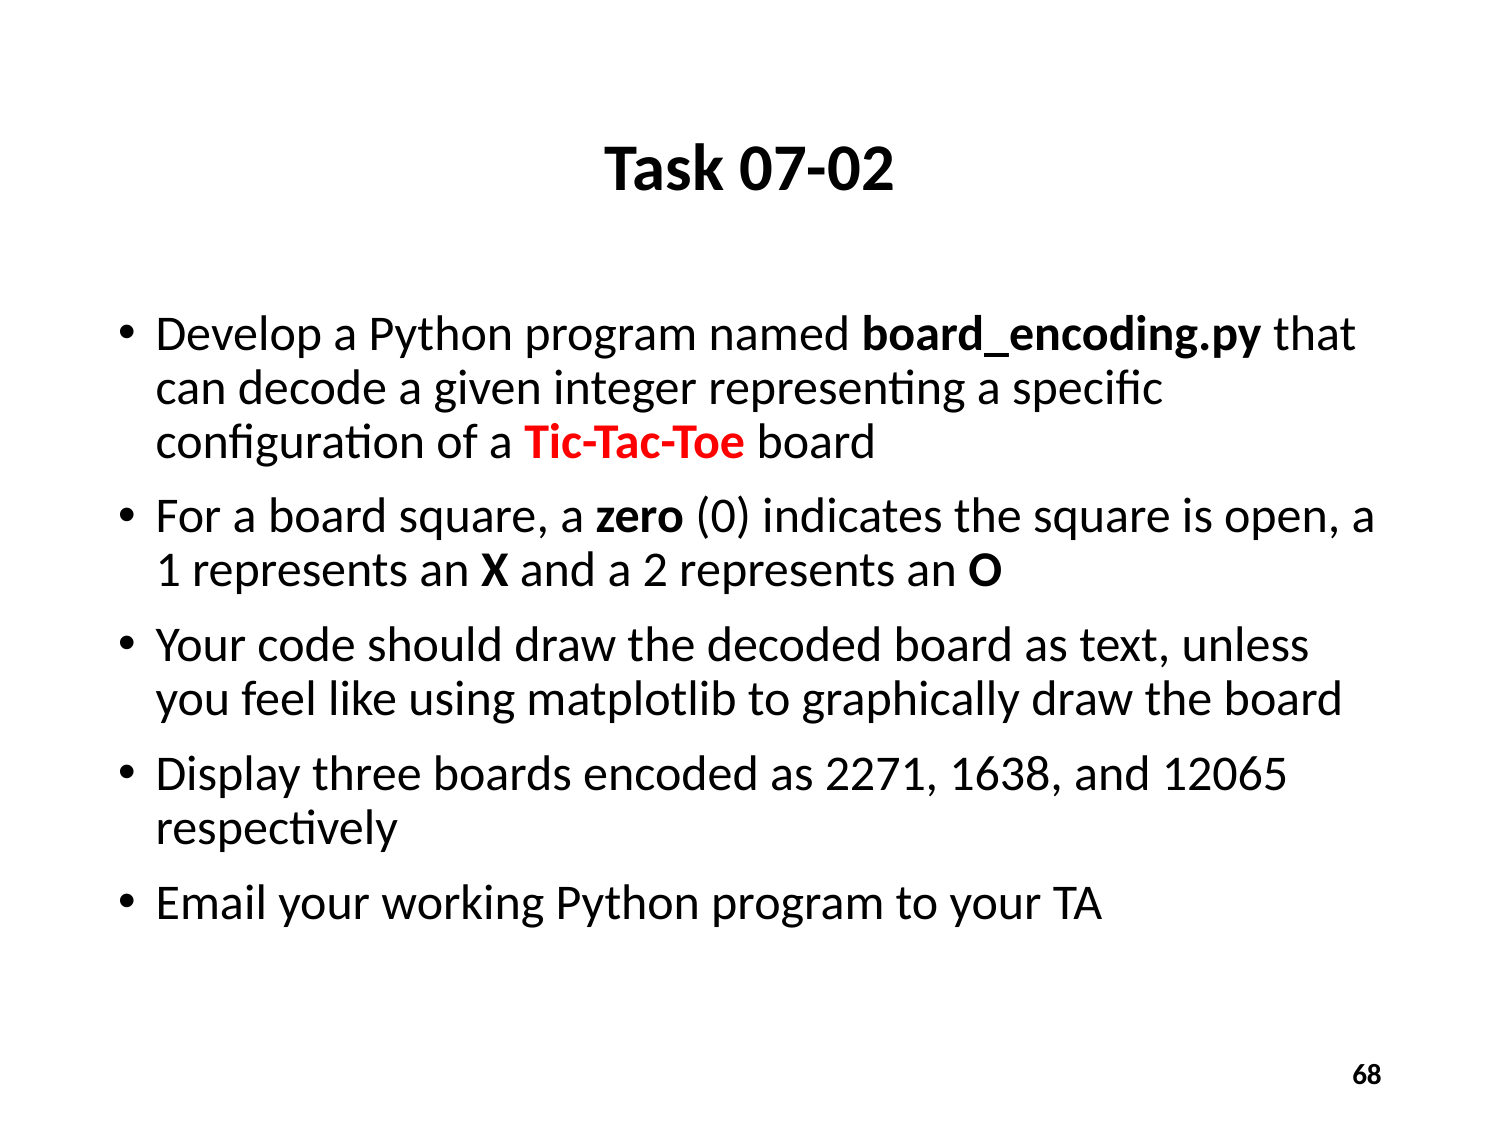

# Task 07-02
Develop a Python program named board_encoding.py that can decode a given integer representing a specific configuration of a Tic-Tac-Toe board
For a board square, a zero (0) indicates the square is open, a 1 represents an X and a 2 represents an O
Your code should draw the decoded board as text, unless you feel like using matplotlib to graphically draw the board
Display three boards encoded as 2271, 1638, and 12065 respectively
Email your working Python program to your TA
68